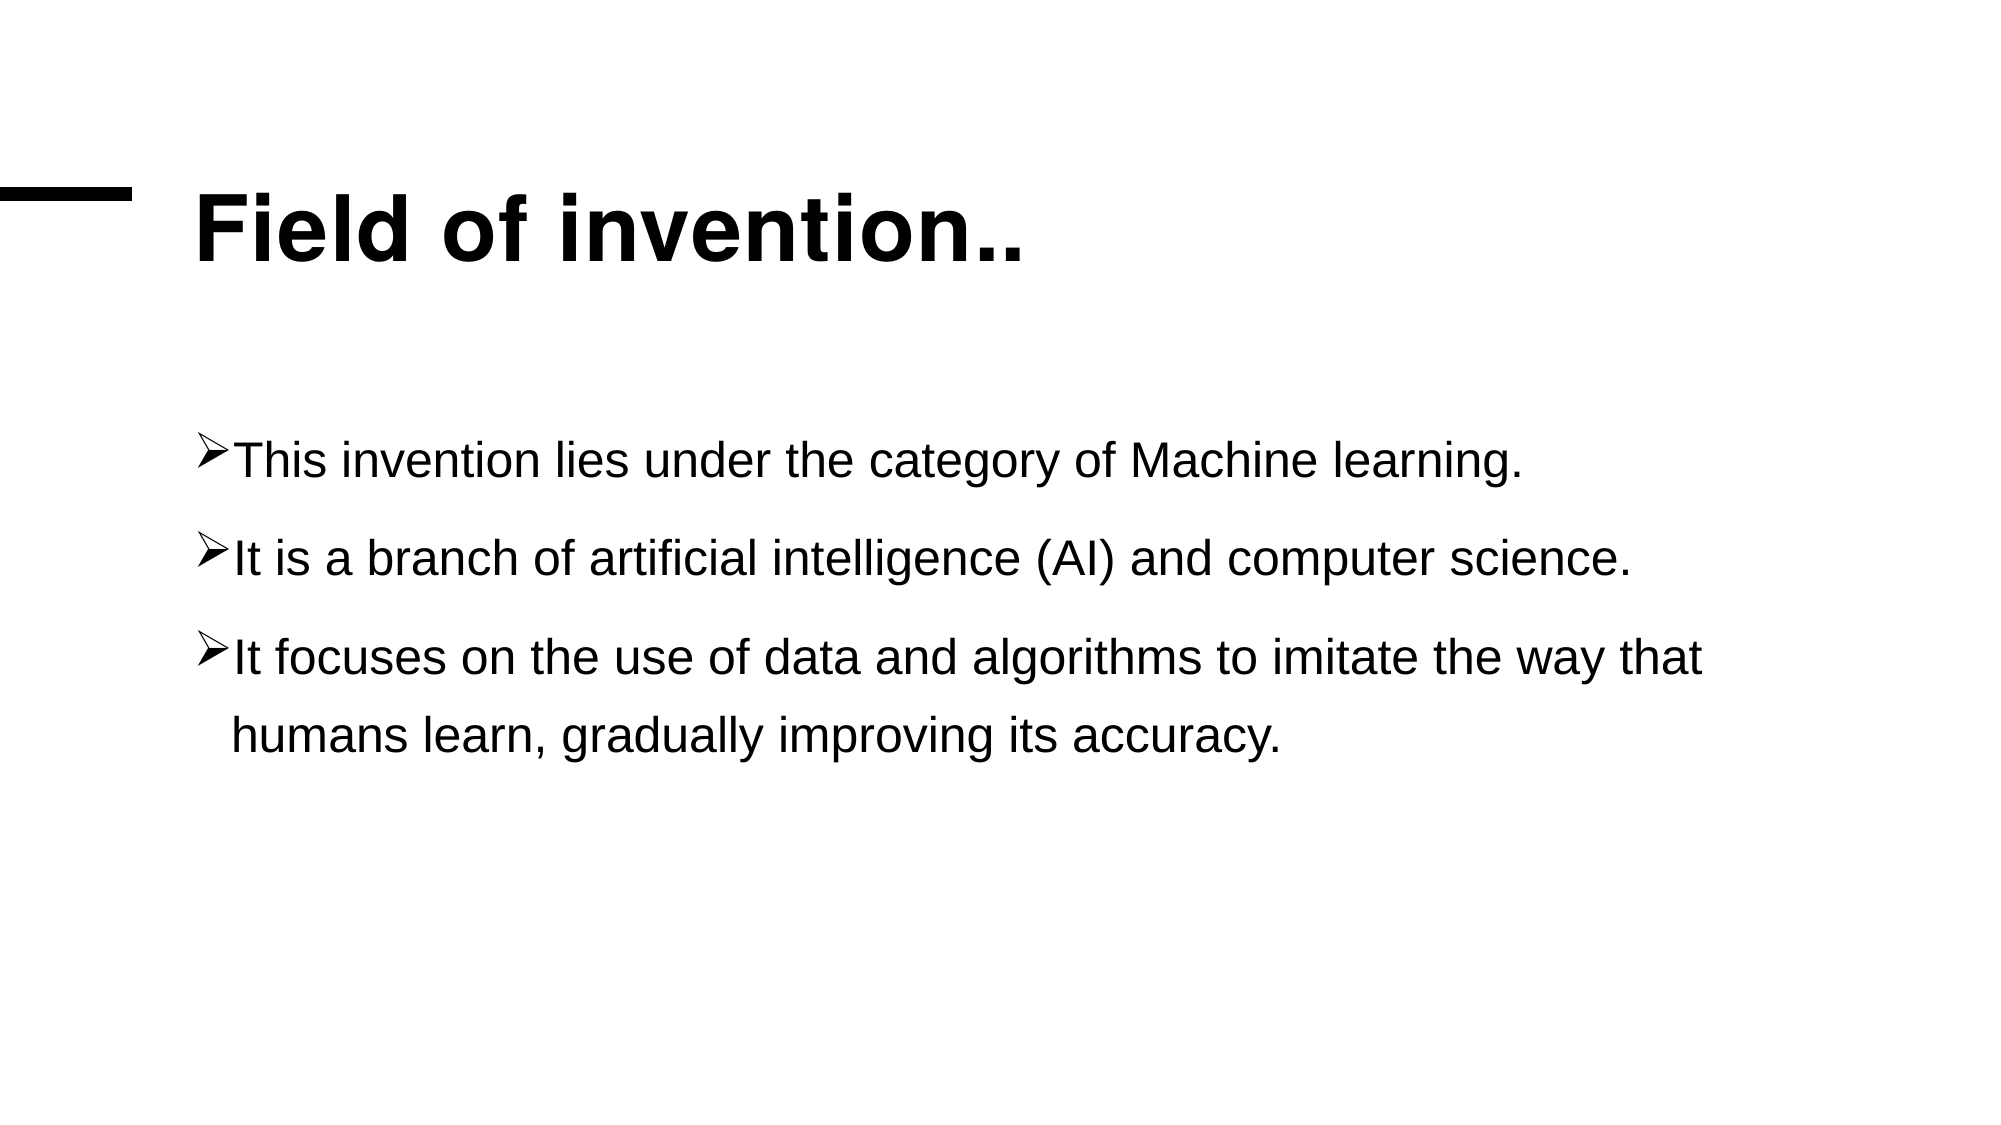

# Field of invention..
This invention lies under the category of Machine learning.
It is a branch of artificial intelligence (AI) and computer science.
It focuses on the use of data and algorithms to imitate the way that humans learn, gradually improving its accuracy.